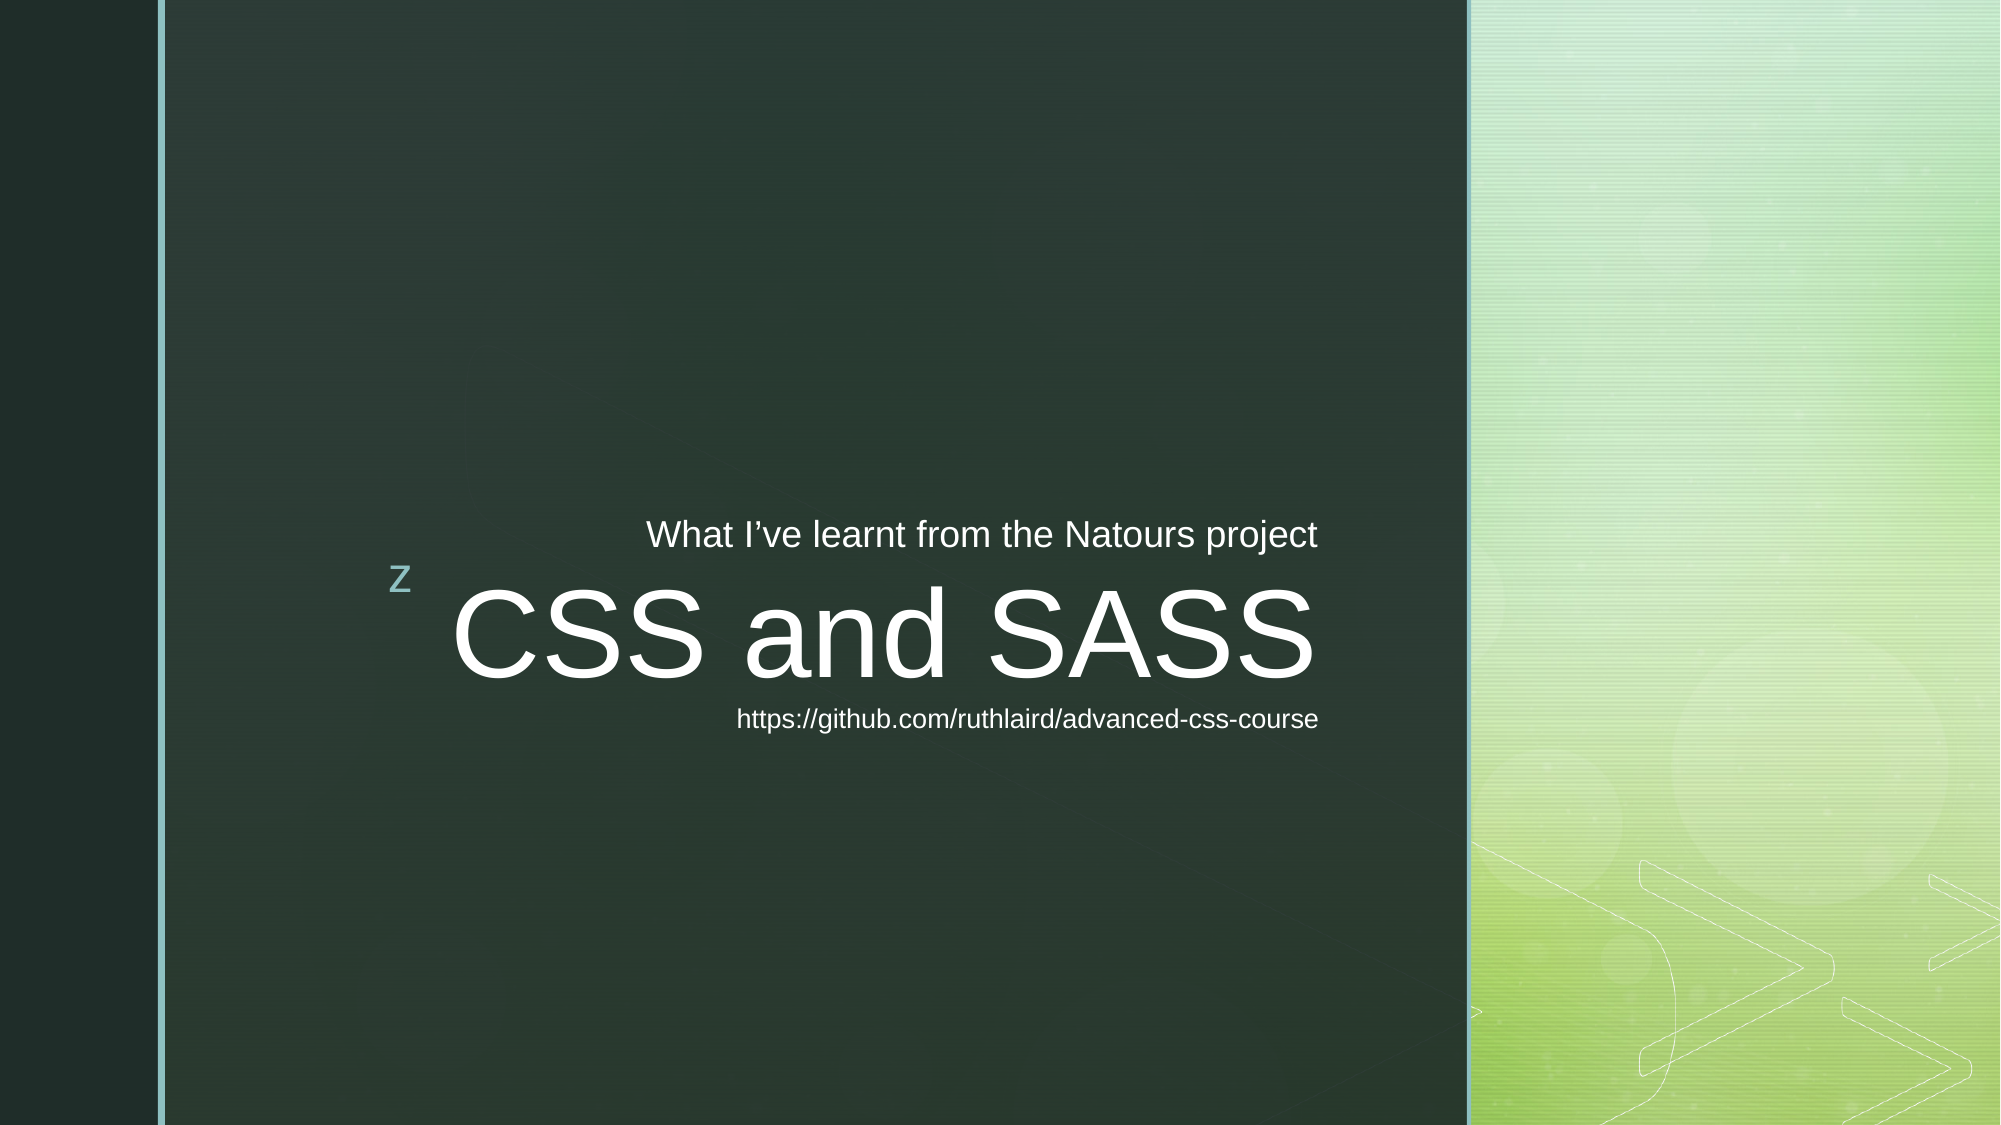

What I’ve learnt from the Natours project
# CSS and SASS https://github.com/ruthlaird/advanced-css-course